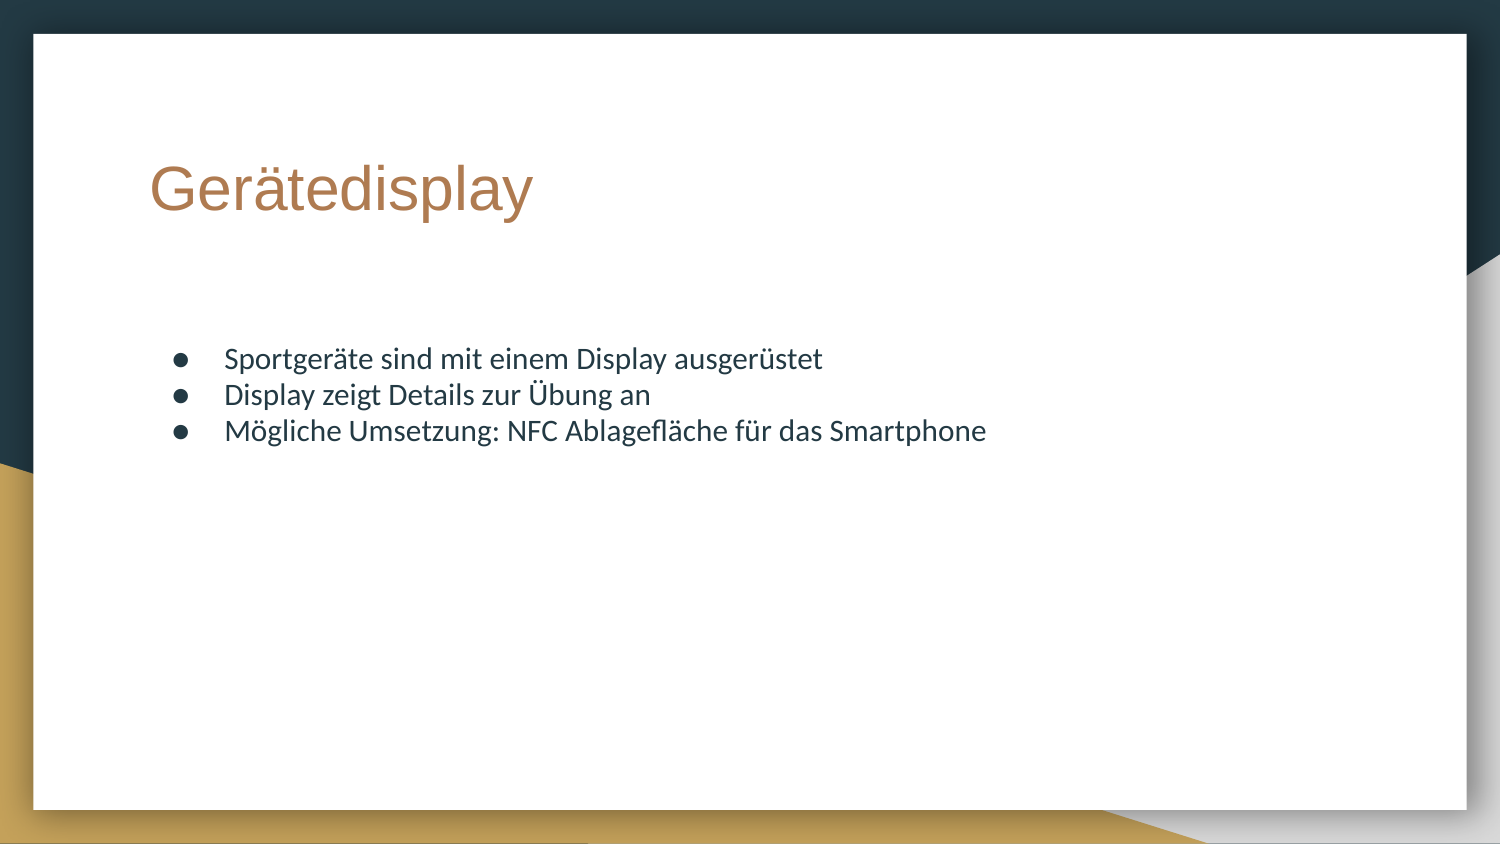

# Gerätedisplay
Sportgeräte sind mit einem Display ausgerüstet
Display zeigt Details zur Übung an
Mögliche Umsetzung: NFC Ablagefläche für das Smartphone